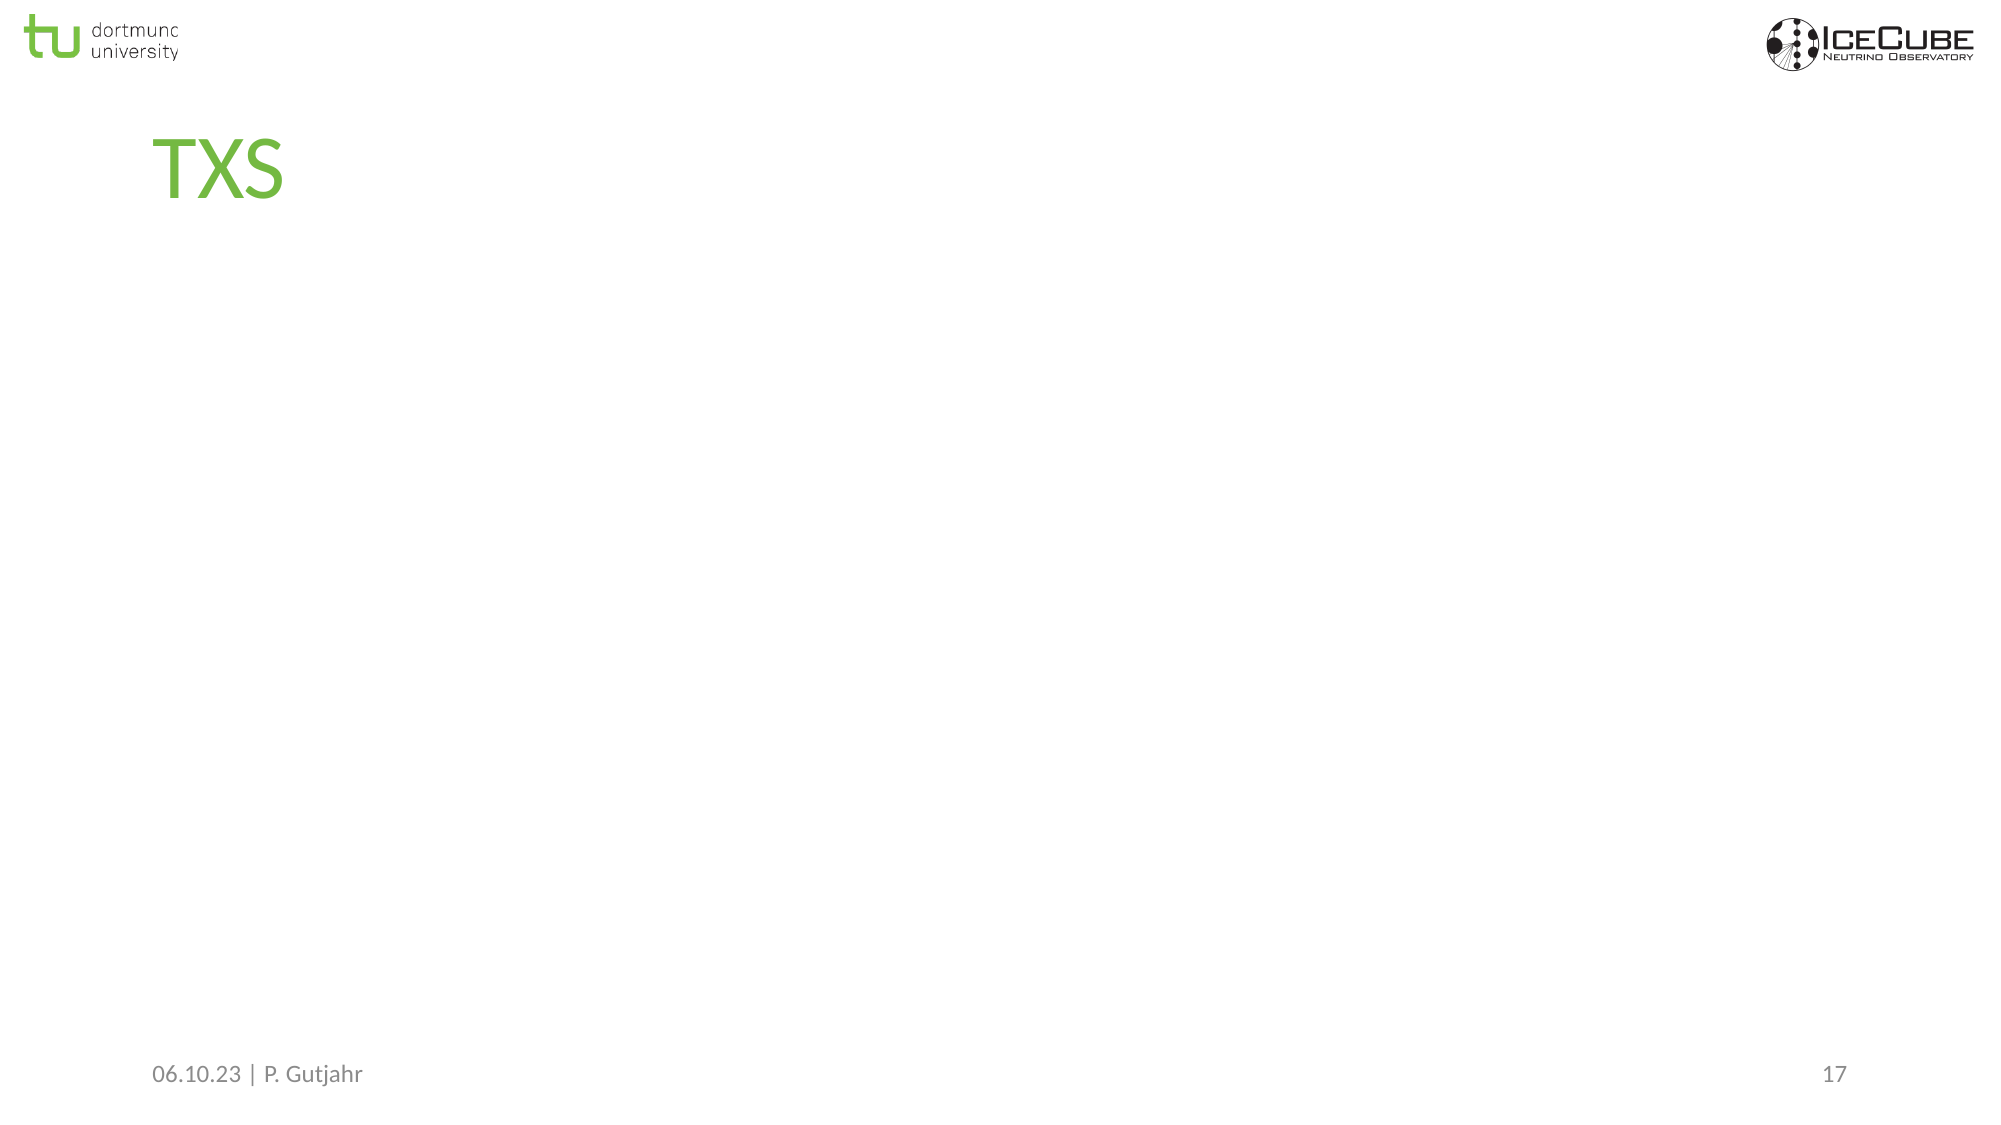

# TXS

06.10.23 | P. Gutjahr
17